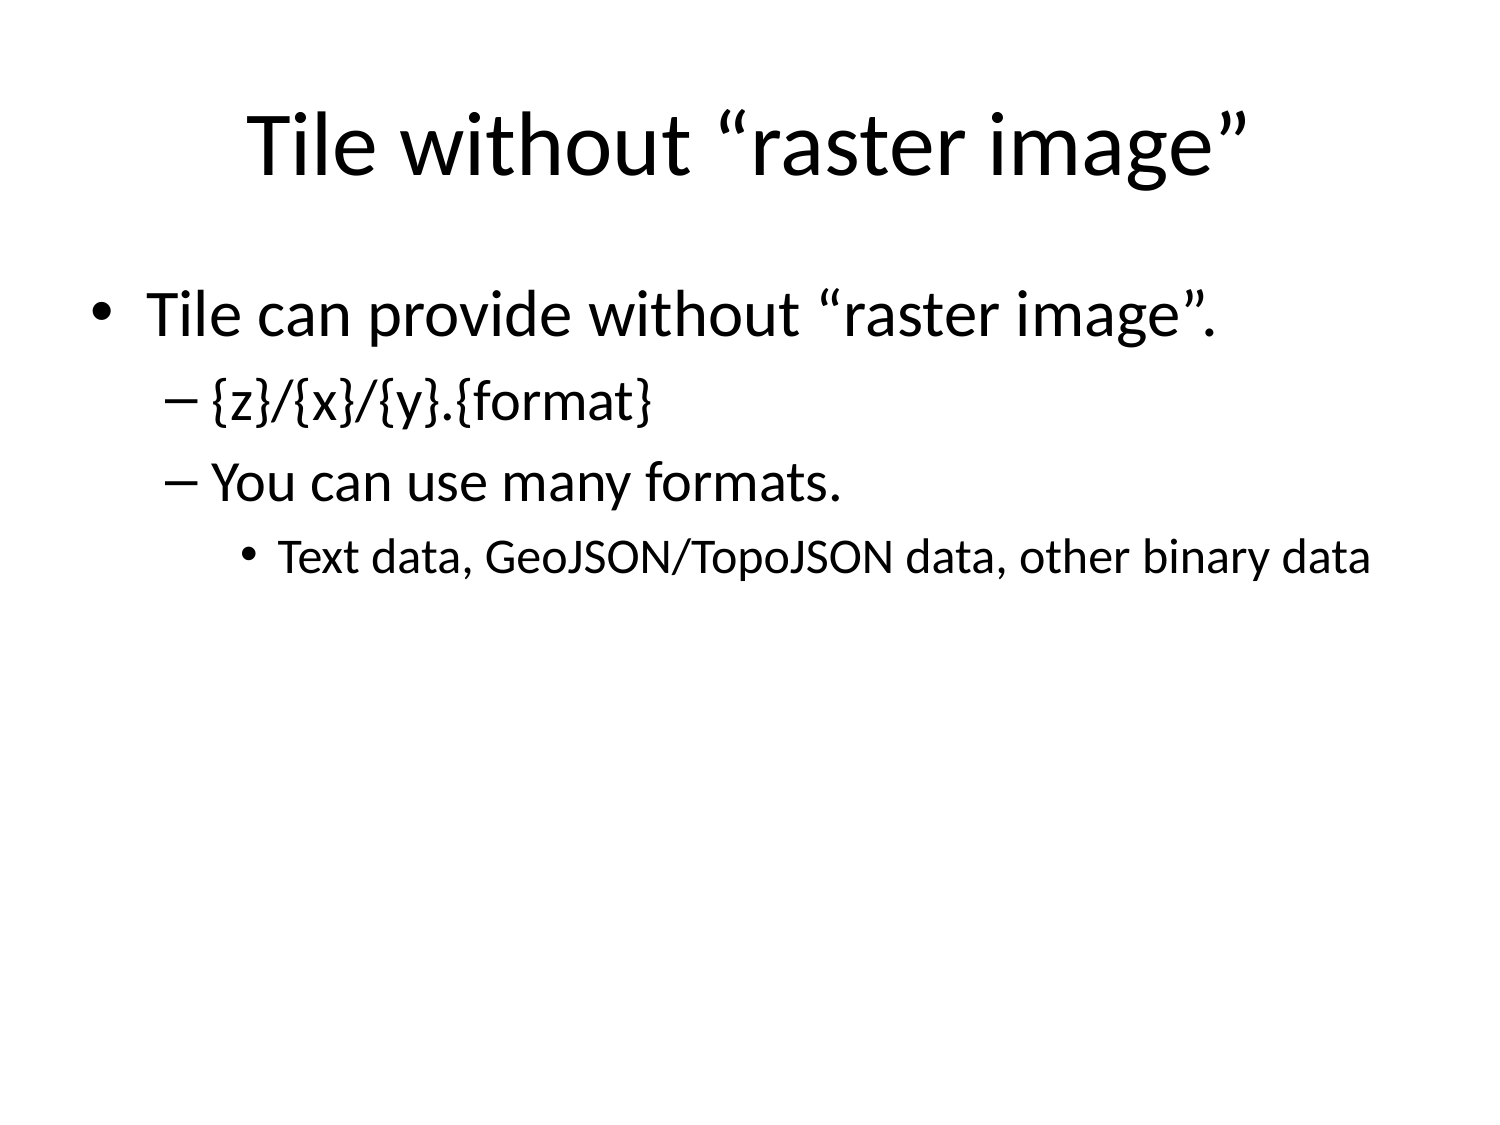

# Tile without “raster image”
Tile can provide without “raster image”.
{z}/{x}/{y}.{format}
You can use many formats.
Text data, GeoJSON/TopoJSON data, other binary data